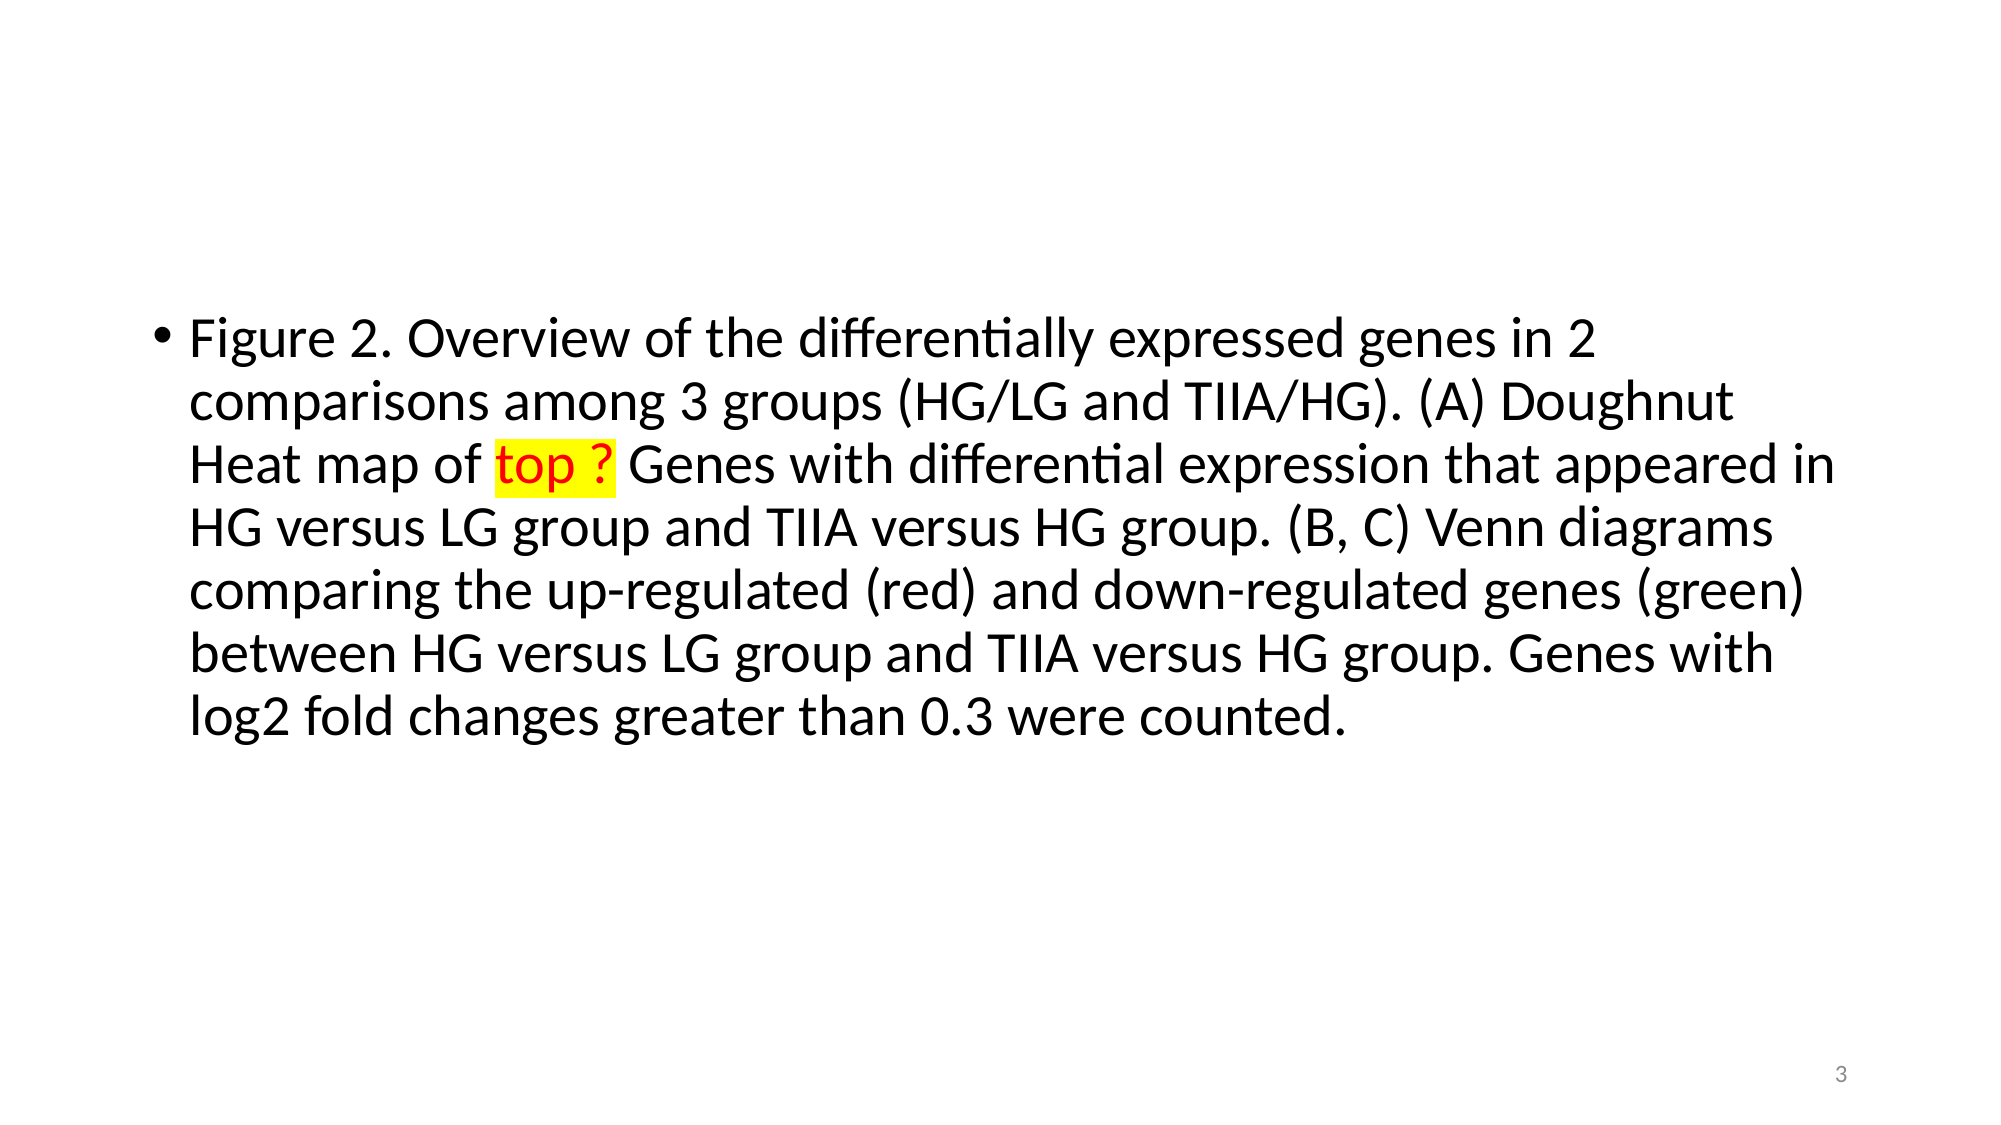

#
Figure 2. Overview of the differentially expressed genes in 2 comparisons among 3 groups (HG/LG and TIIA/HG). (A) Doughnut Heat map of top ? Genes with differential expression that appeared in HG versus LG group and TIIA versus HG group. (B, C) Venn diagrams comparing the up-regulated (red) and down-regulated genes (green) between HG versus LG group and TIIA versus HG group. Genes with log2 fold changes greater than 0.3 were counted.
3